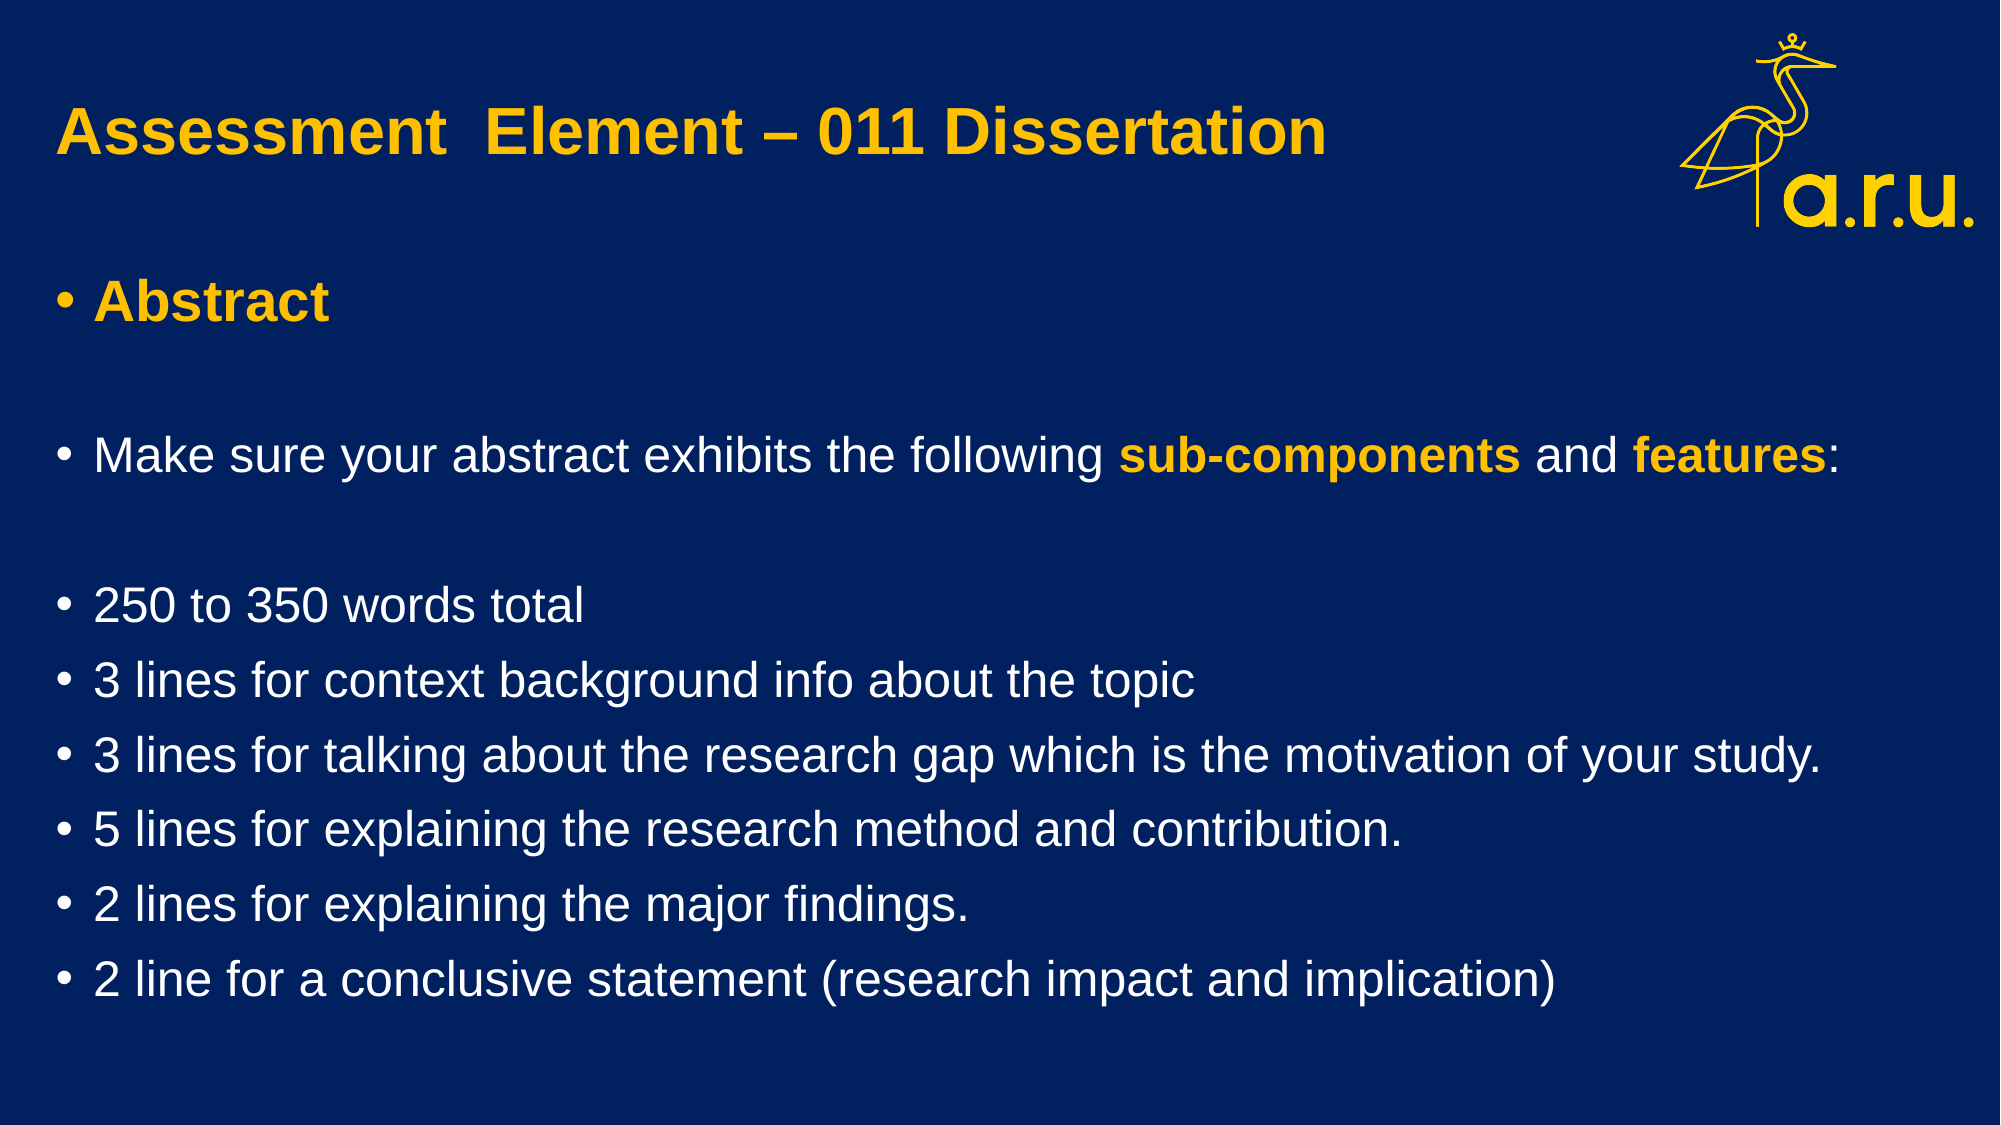

# Assessment  Element – 011 Dissertation
Abstract

Make sure your abstract exhibits the following sub-components and features:

250 to 350 words total
3 lines for context background info about the topic
3 lines for talking about the research gap which is the motivation of your study.
5 lines for explaining the research method and contribution.
2 lines for explaining the major findings.
2 line for a conclusive statement (research impact and implication)